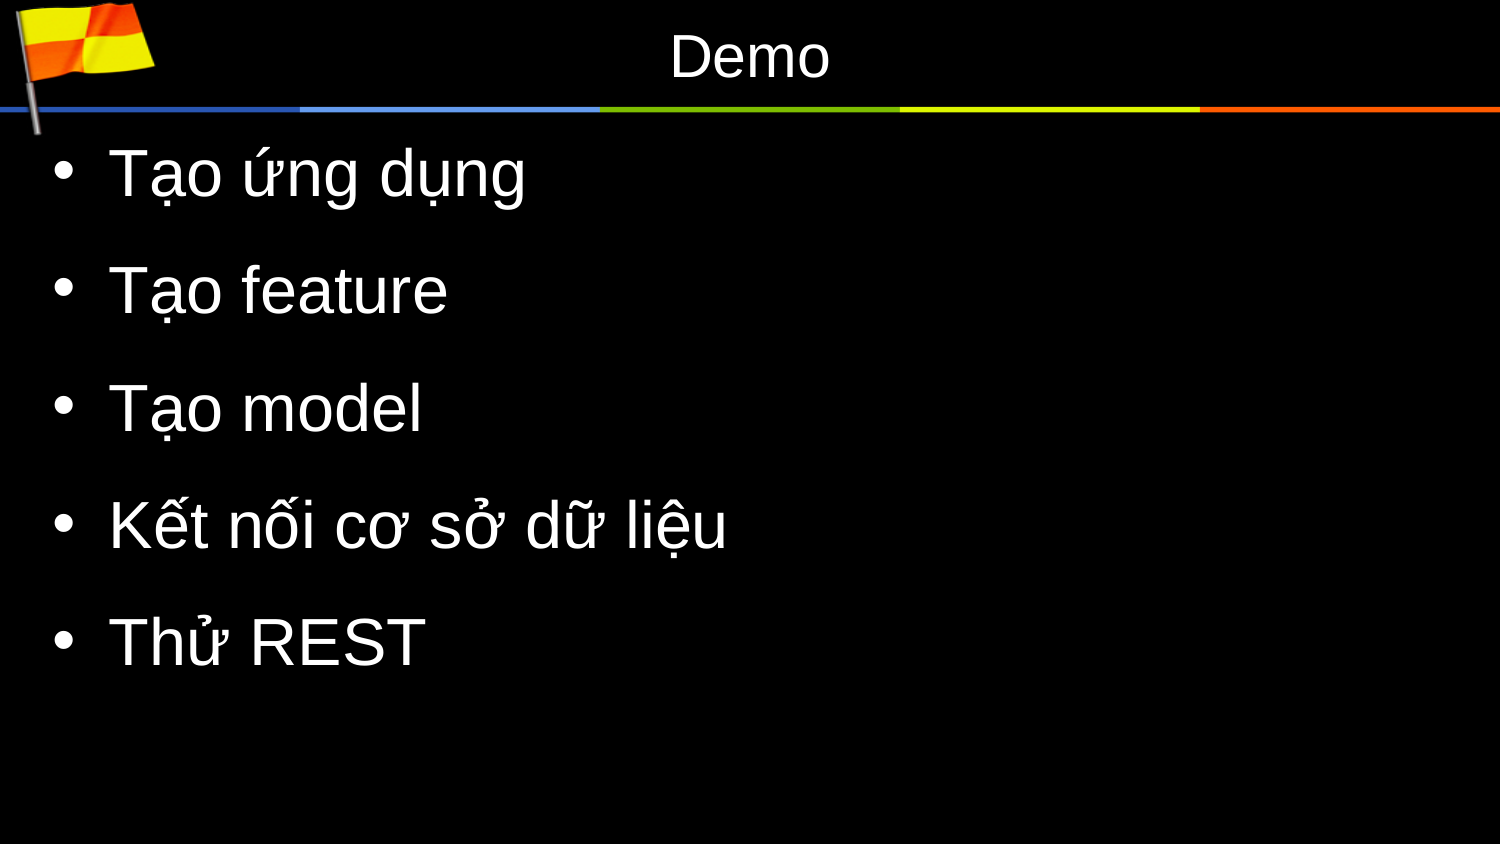

# Demo
Tạo ứng dụng
Tạo feature
Tạo model
Kết nối cơ sở dữ liệu
Thử REST